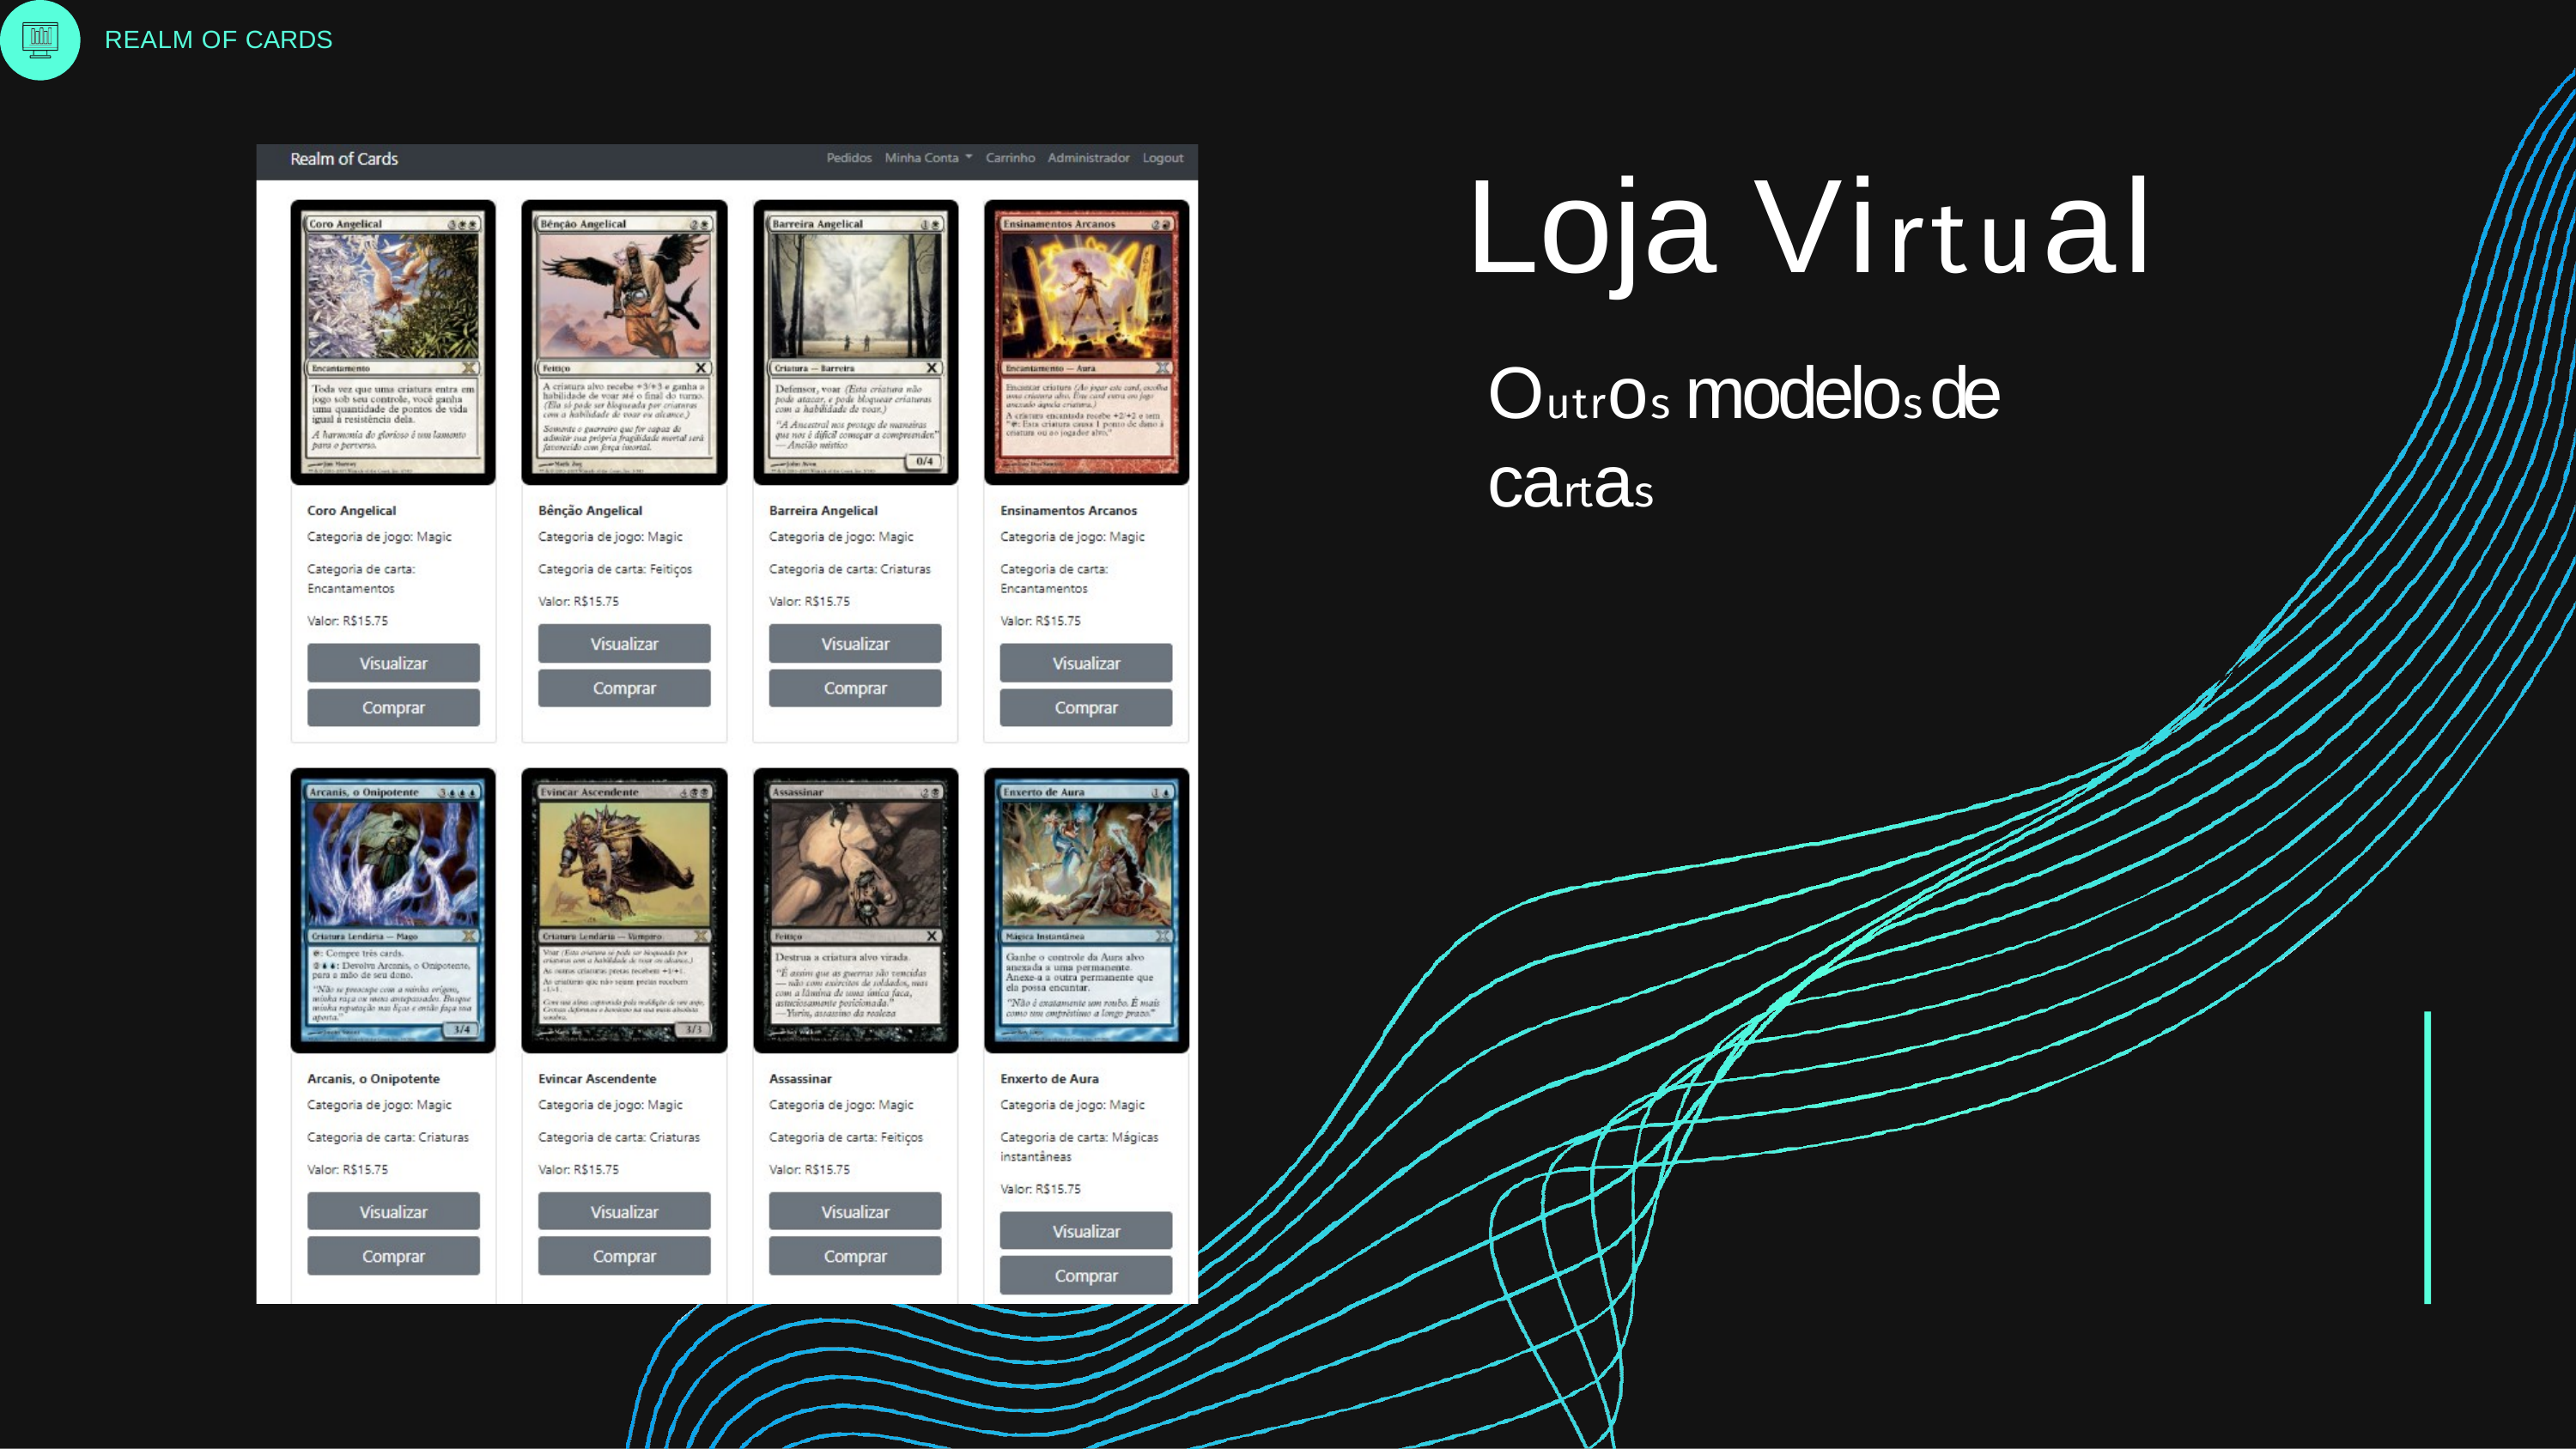

REALM OF CARDS

Loja Virtual
Outros modelos de cartas